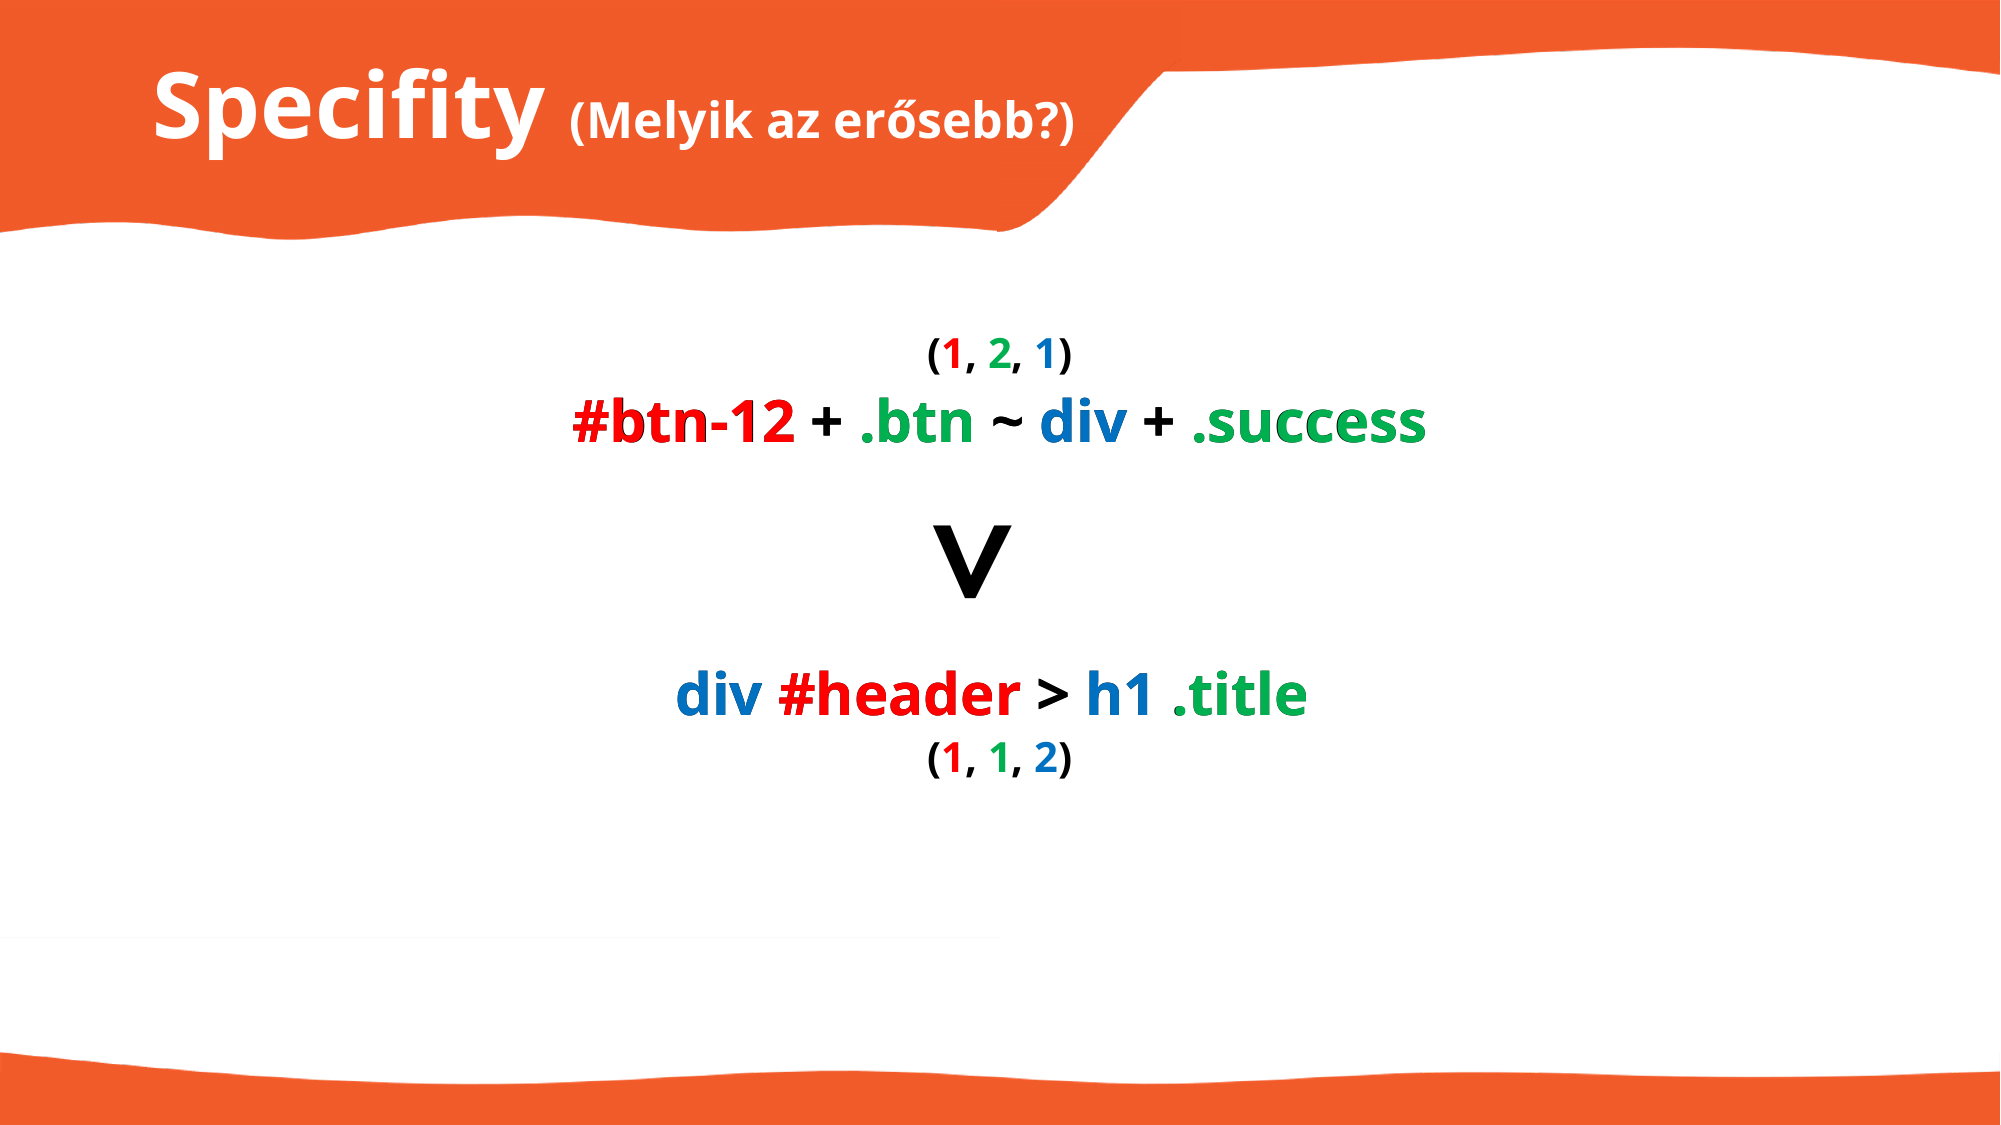

# Specifity (Melyik az erősebb?)
(1, 2, 1)
#btn-12 + .btn ~ div + .success
#btn-12 + .btn ~ div + .success
>
div #header > h1 .title
div #header > h1 .title
(1, 1, 2)